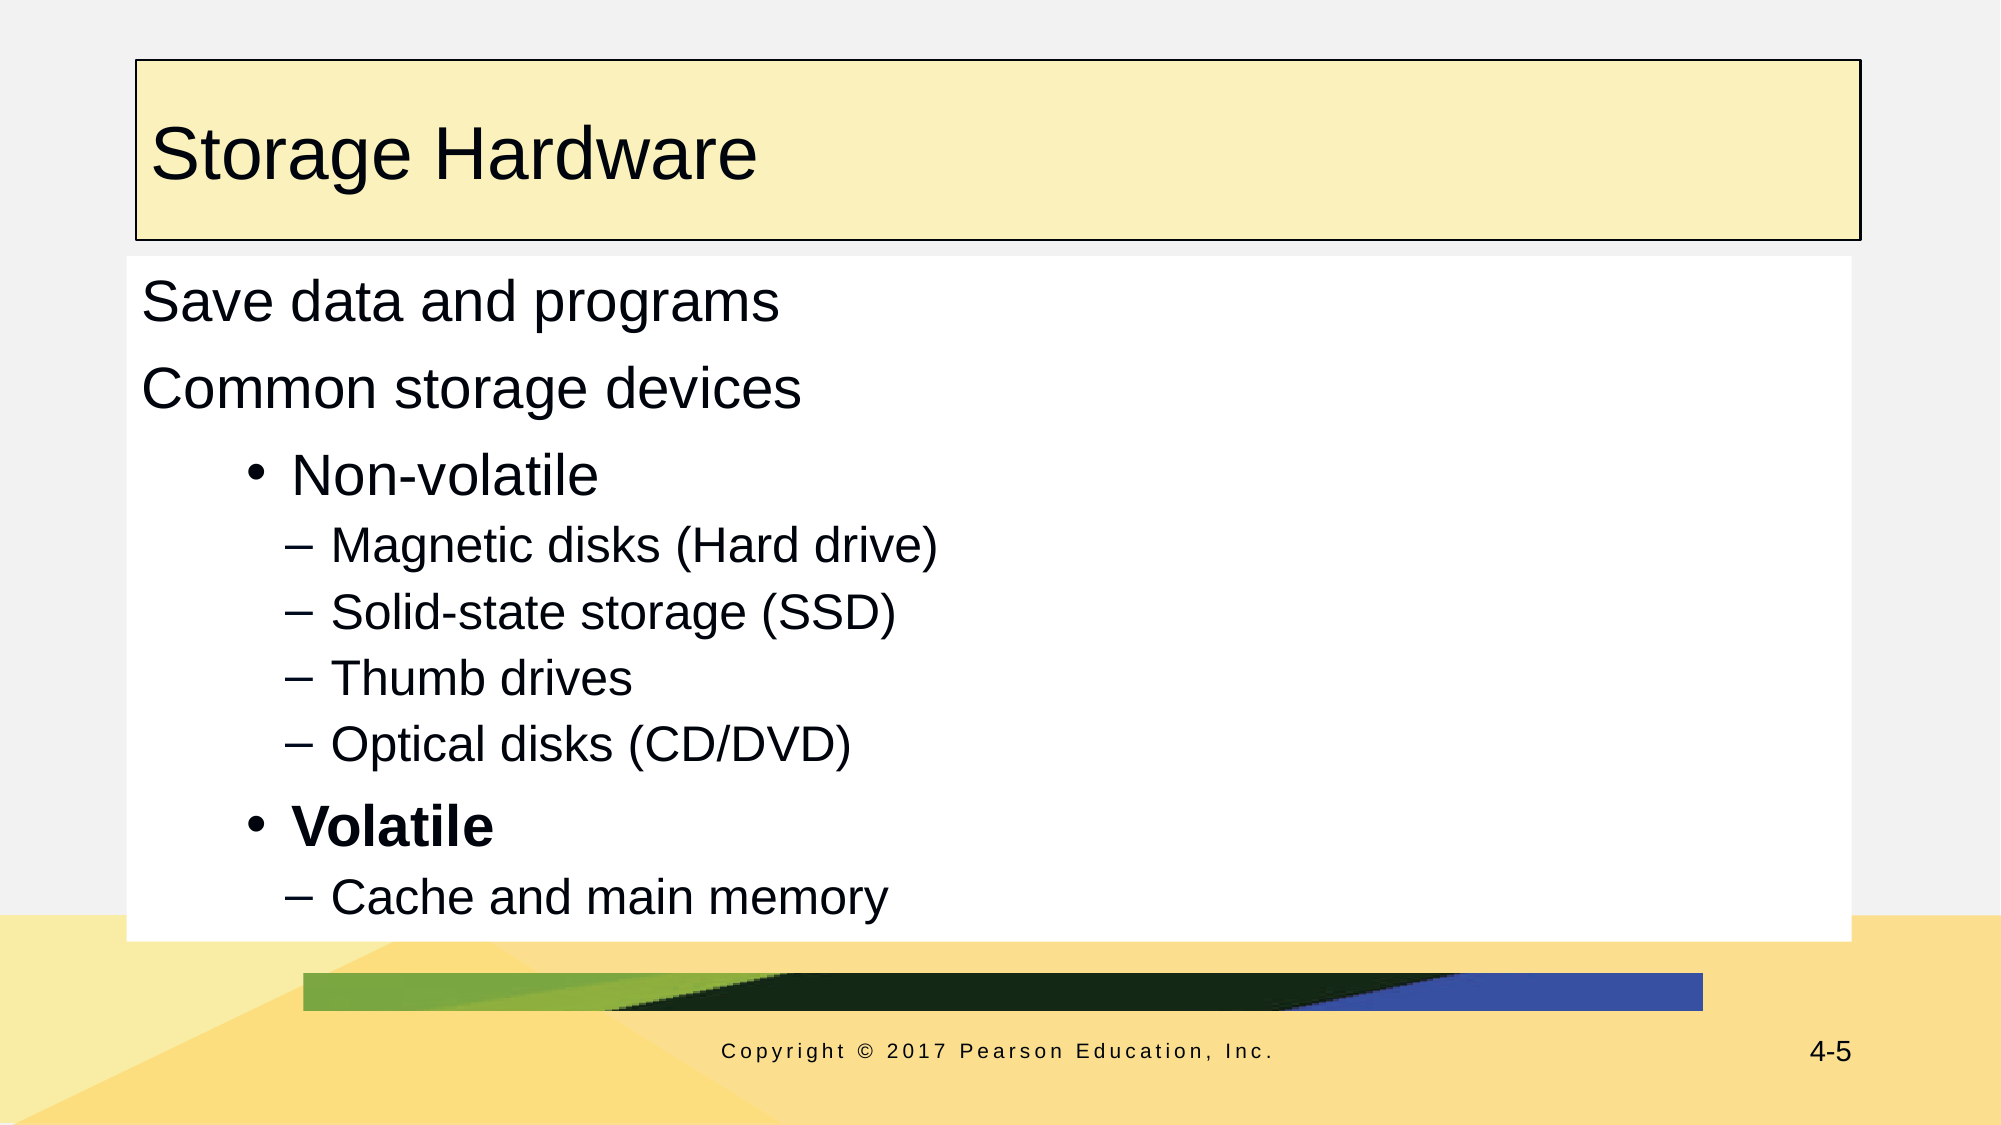

# Storage Hardware
Save data and programs
Common storage devices
Non-volatile
Magnetic disks (Hard drive)
Solid-state storage (SSD)
Thumb drives
Optical disks (CD/DVD)
Volatile
Cache and main memory
Copyright © 2017 Pearson Education, Inc.